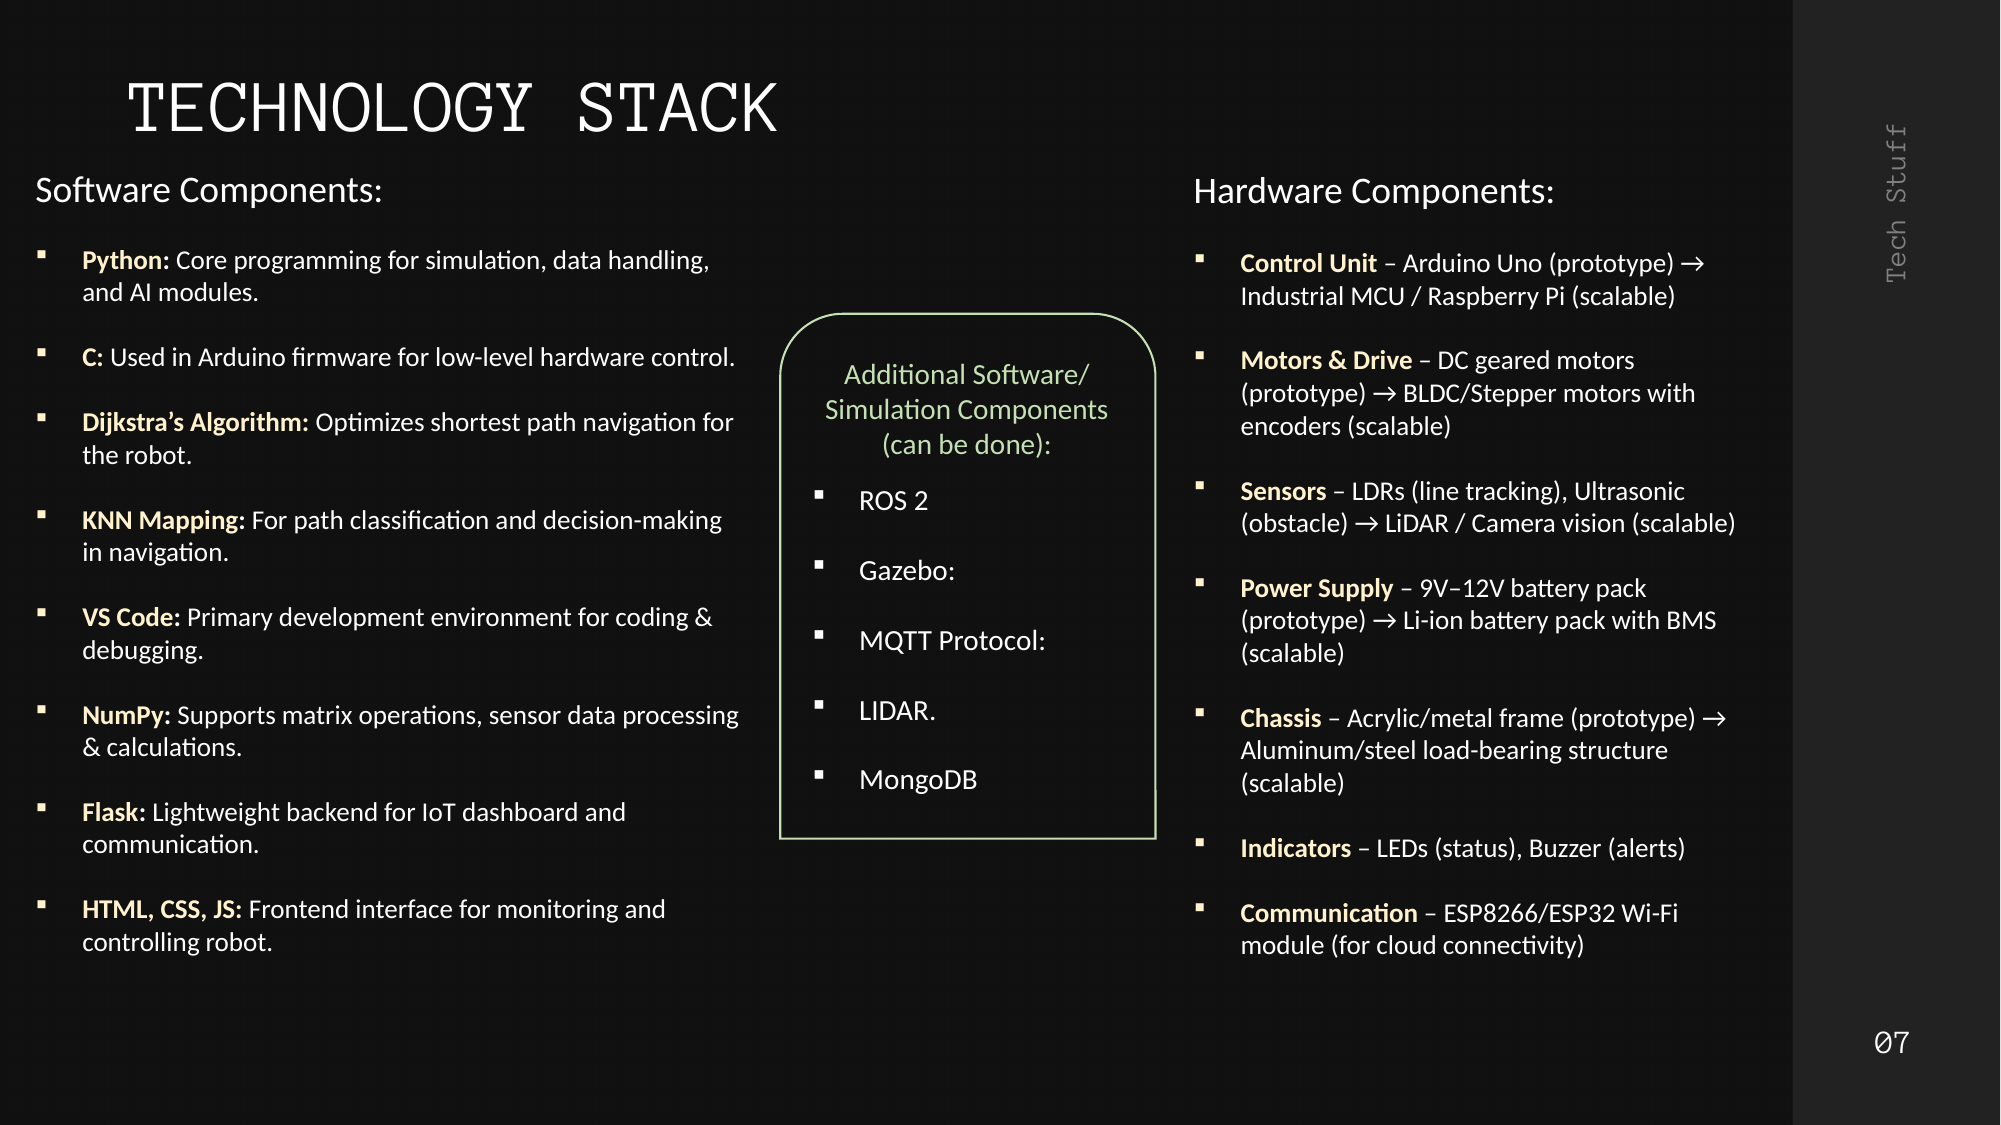

TECHNOLOGY STACK
Software Components:

Python: Core programming for simulation, data handling, and AI modules.

C: Used in Arduino firmware for low-level hardware control.

Dijkstra’s Algorithm: Optimizes shortest path navigation for the robot.

KNN Mapping: For path classification and decision-making in navigation.

VS Code: Primary development environment for coding & debugging.

NumPy: Supports matrix operations, sensor data processing & calculations.

Flask: Lightweight backend for IoT dashboard and communication.

HTML, CSS, JS: Frontend interface for monitoring and controlling robot.

Hardware Components:

Control Unit – Arduino Uno (prototype) → Industrial MCU / Raspberry Pi (scalable)

Motors & Drive – DC geared motors (prototype) → BLDC/Stepper motors with encoders (scalable)

Sensors – LDRs (line tracking), Ultrasonic (obstacle) → LiDAR / Camera vision (scalable)

Power Supply – 9V–12V battery pack (prototype) → Li-ion battery pack with BMS (scalable)

Chassis – Acrylic/metal frame (prototype) → Aluminum/steel load-bearing structure (scalable)

Indicators – LEDs (status), Buzzer (alerts)

Communication – ESP8266/ESP32 Wi-Fi module (for cloud connectivity)

Tech Stuff

Additional Software/
Simulation Components
(can be done):
ROS 2

Gazebo:

MQTT Protocol:

LIDAR.

MongoDB
07